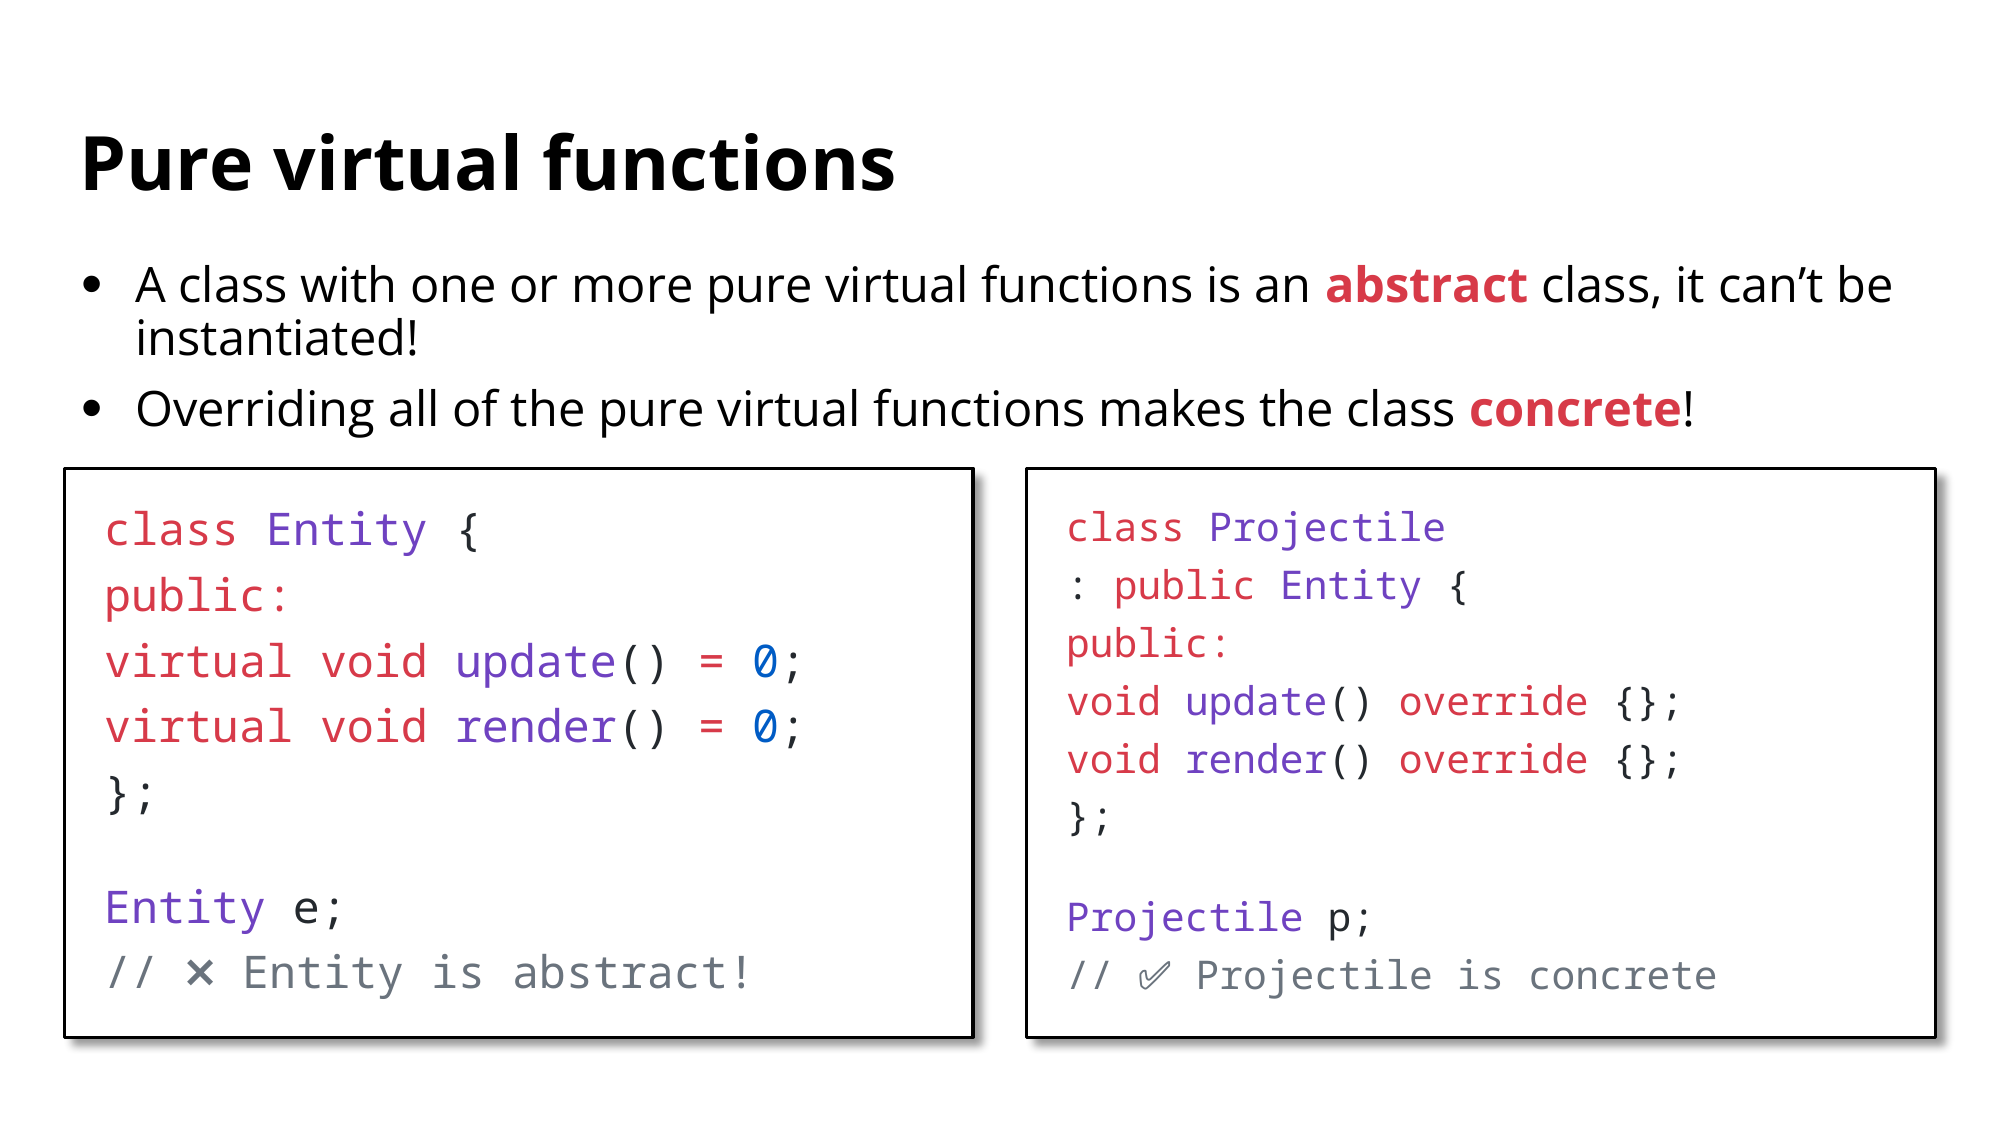

# Pure virtual functions
A class with one or more pure virtual functions is an abstract class, it can’t be instantiated!
Overriding all of the pure virtual functions makes the class concrete!

class Projectile
	: public Entity {
public:
	void update() override {};
	void render() override {};
};
Projectile p;
// ✅ Projectile is concrete
class Entity {
public:
	virtual void update() = 0;
	virtual void render() = 0;
};
Entity e;
// ❌ Entity is abstract!